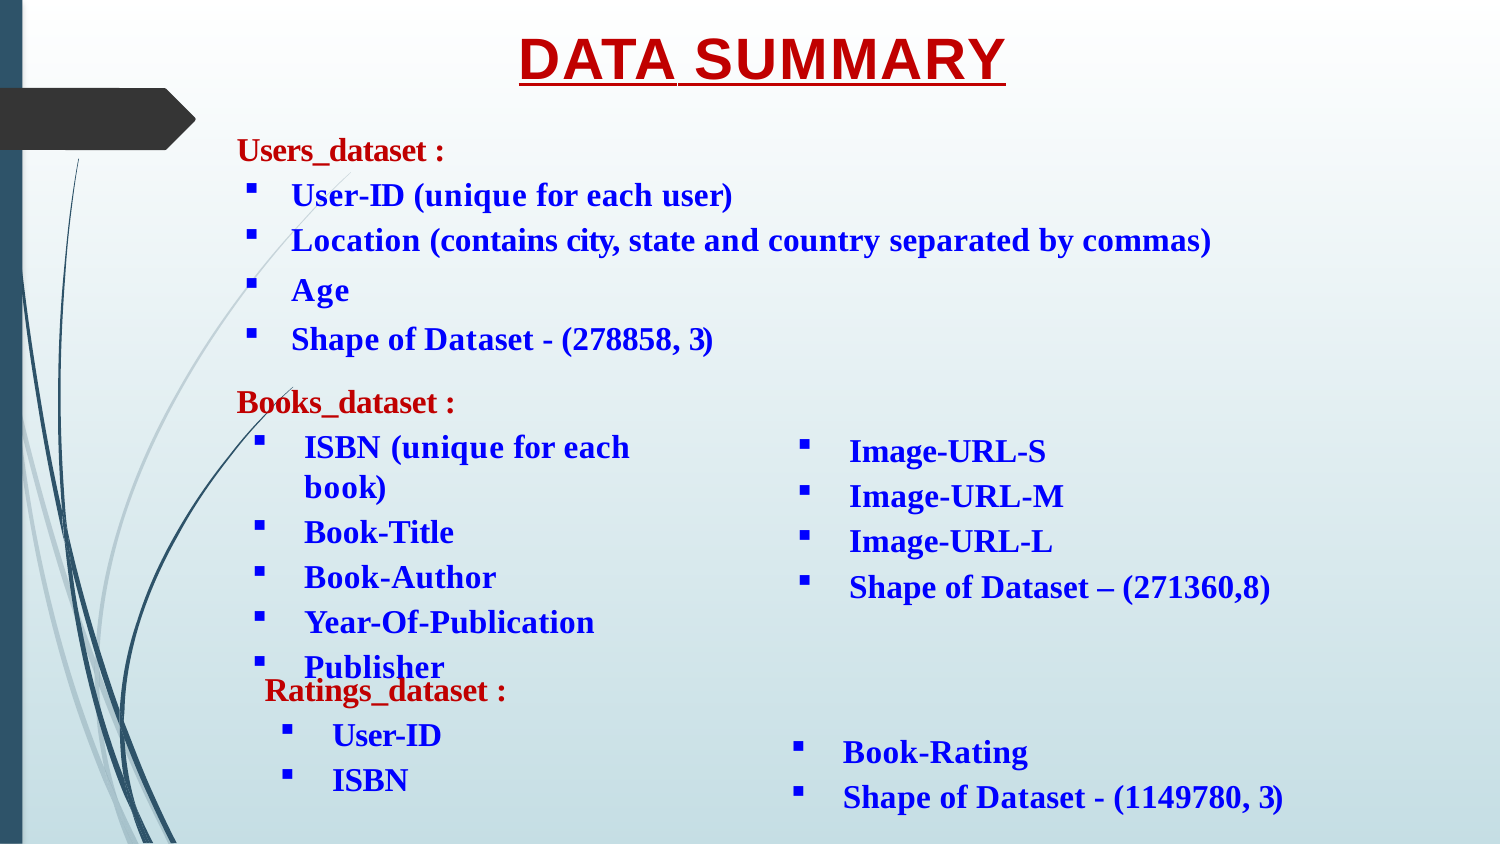

# DATA SUMMARY
Users_dataset :
User-ID (unique for each user)
Location (contains city, state and country separated by commas)
Age
Shape of Dataset - (278858, 3)
Books_dataset :
ISBN (unique for each book)
Book-Title
Book-Author
Year-Of-Publication
Publisher
Image-URL-S
Image-URL-M
Image-URL-L
Shape of Dataset – (271360,8)
Ratings_dataset :
User-ID
ISBN
Book-Rating
Shape of Dataset - (1149780, 3)